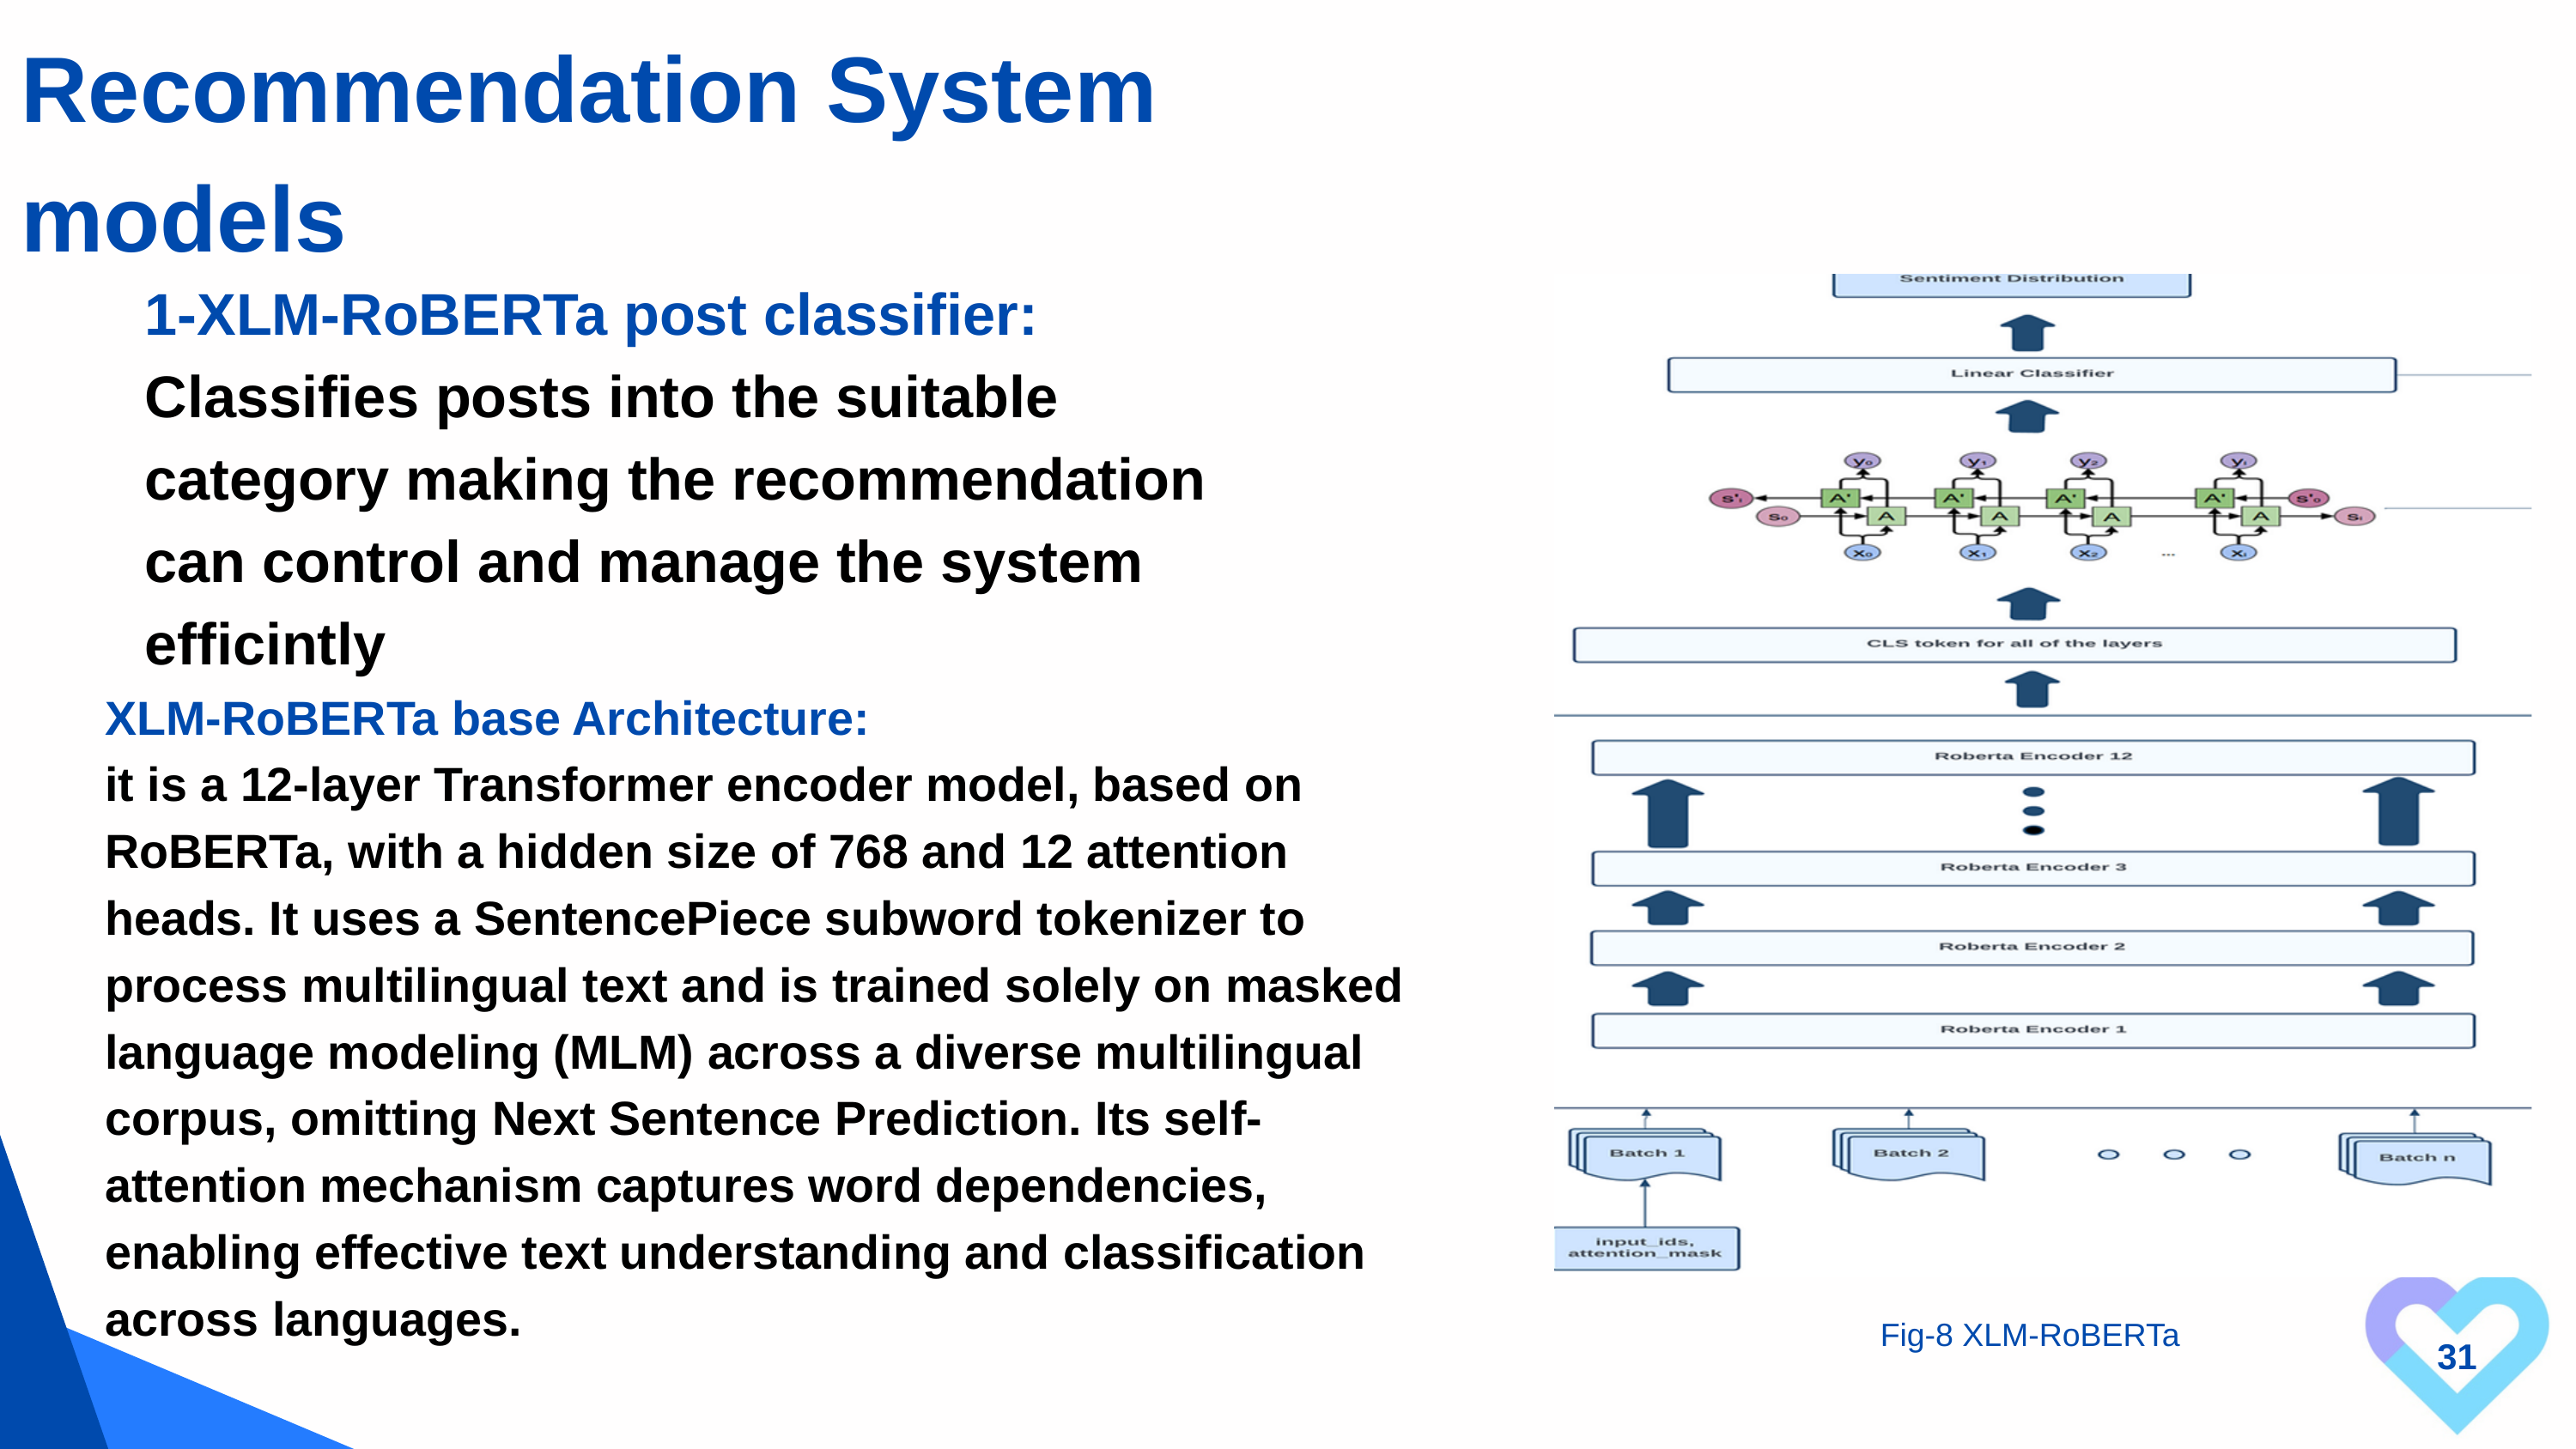

Recommendation System models
1-XLM-RoBERTa post classifier:
Classifies posts into the suitable category making the recommendation can control and manage the system efficintly

XLM-RoBERTa base Architecture:
it is a 12-layer Transformer encoder model, based on RoBERTa, with a hidden size of 768 and 12 attention heads. It uses a SentencePiece subword tokenizer to process multilingual text and is trained solely on masked language modeling (MLM) across a diverse multilingual corpus, omitting Next Sentence Prediction. Its self-attention mechanism captures word dependencies, enabling effective text understanding and classification across languages.

Fig-8 XLM-RoBERTa
31